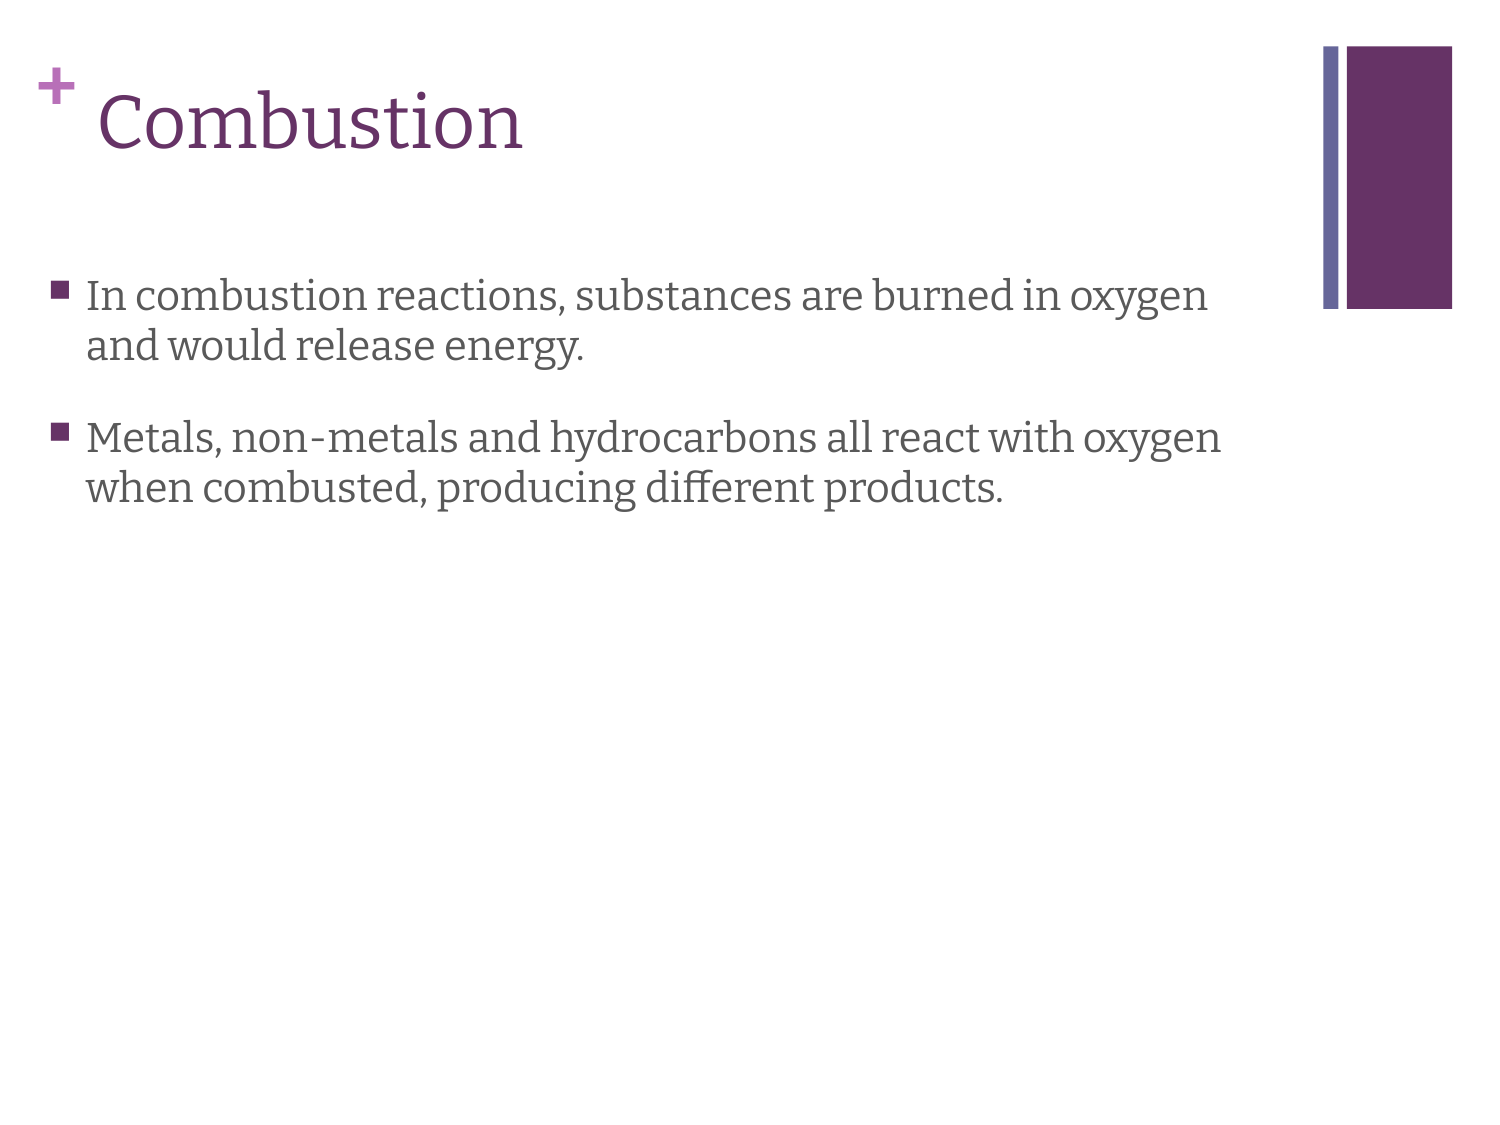

# Combustion
In combustion reactions, substances are burned in oxygen and would release energy.
Metals, non-metals and hydrocarbons all react with oxygen when combusted, producing different products.